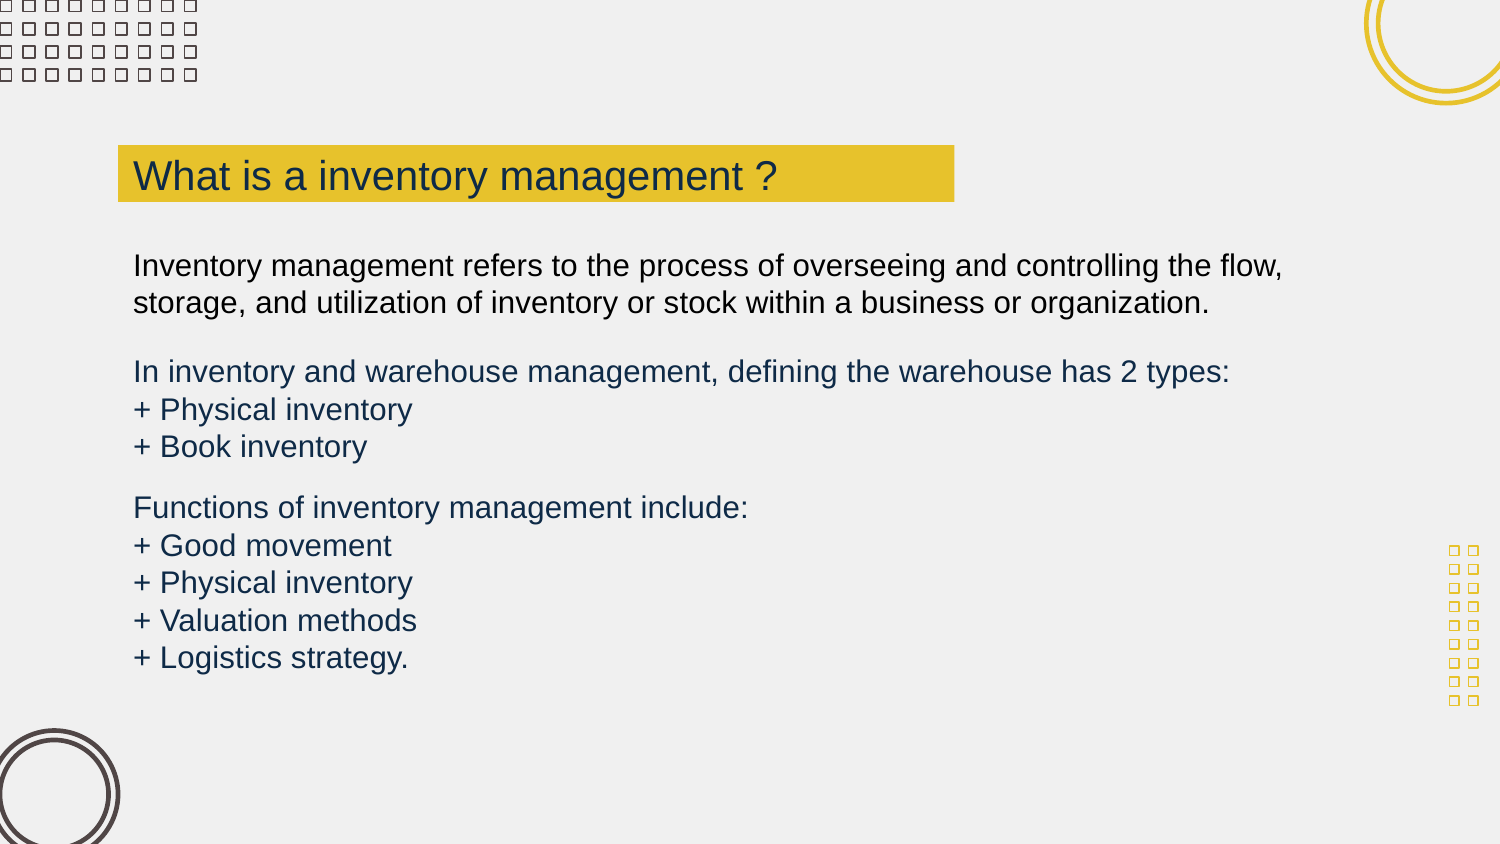

What is a inventory management ?
Inventory management refers to the process of overseeing and controlling the flow, storage, and utilization of inventory or stock within a business or organization.
In inventory and warehouse management, defining the warehouse has 2 types:
+ Physical inventory
+ Book inventory
Functions of inventory management include:
+ Good movement
+ Physical inventory
+ Valuation methods
+ Logistics strategy.